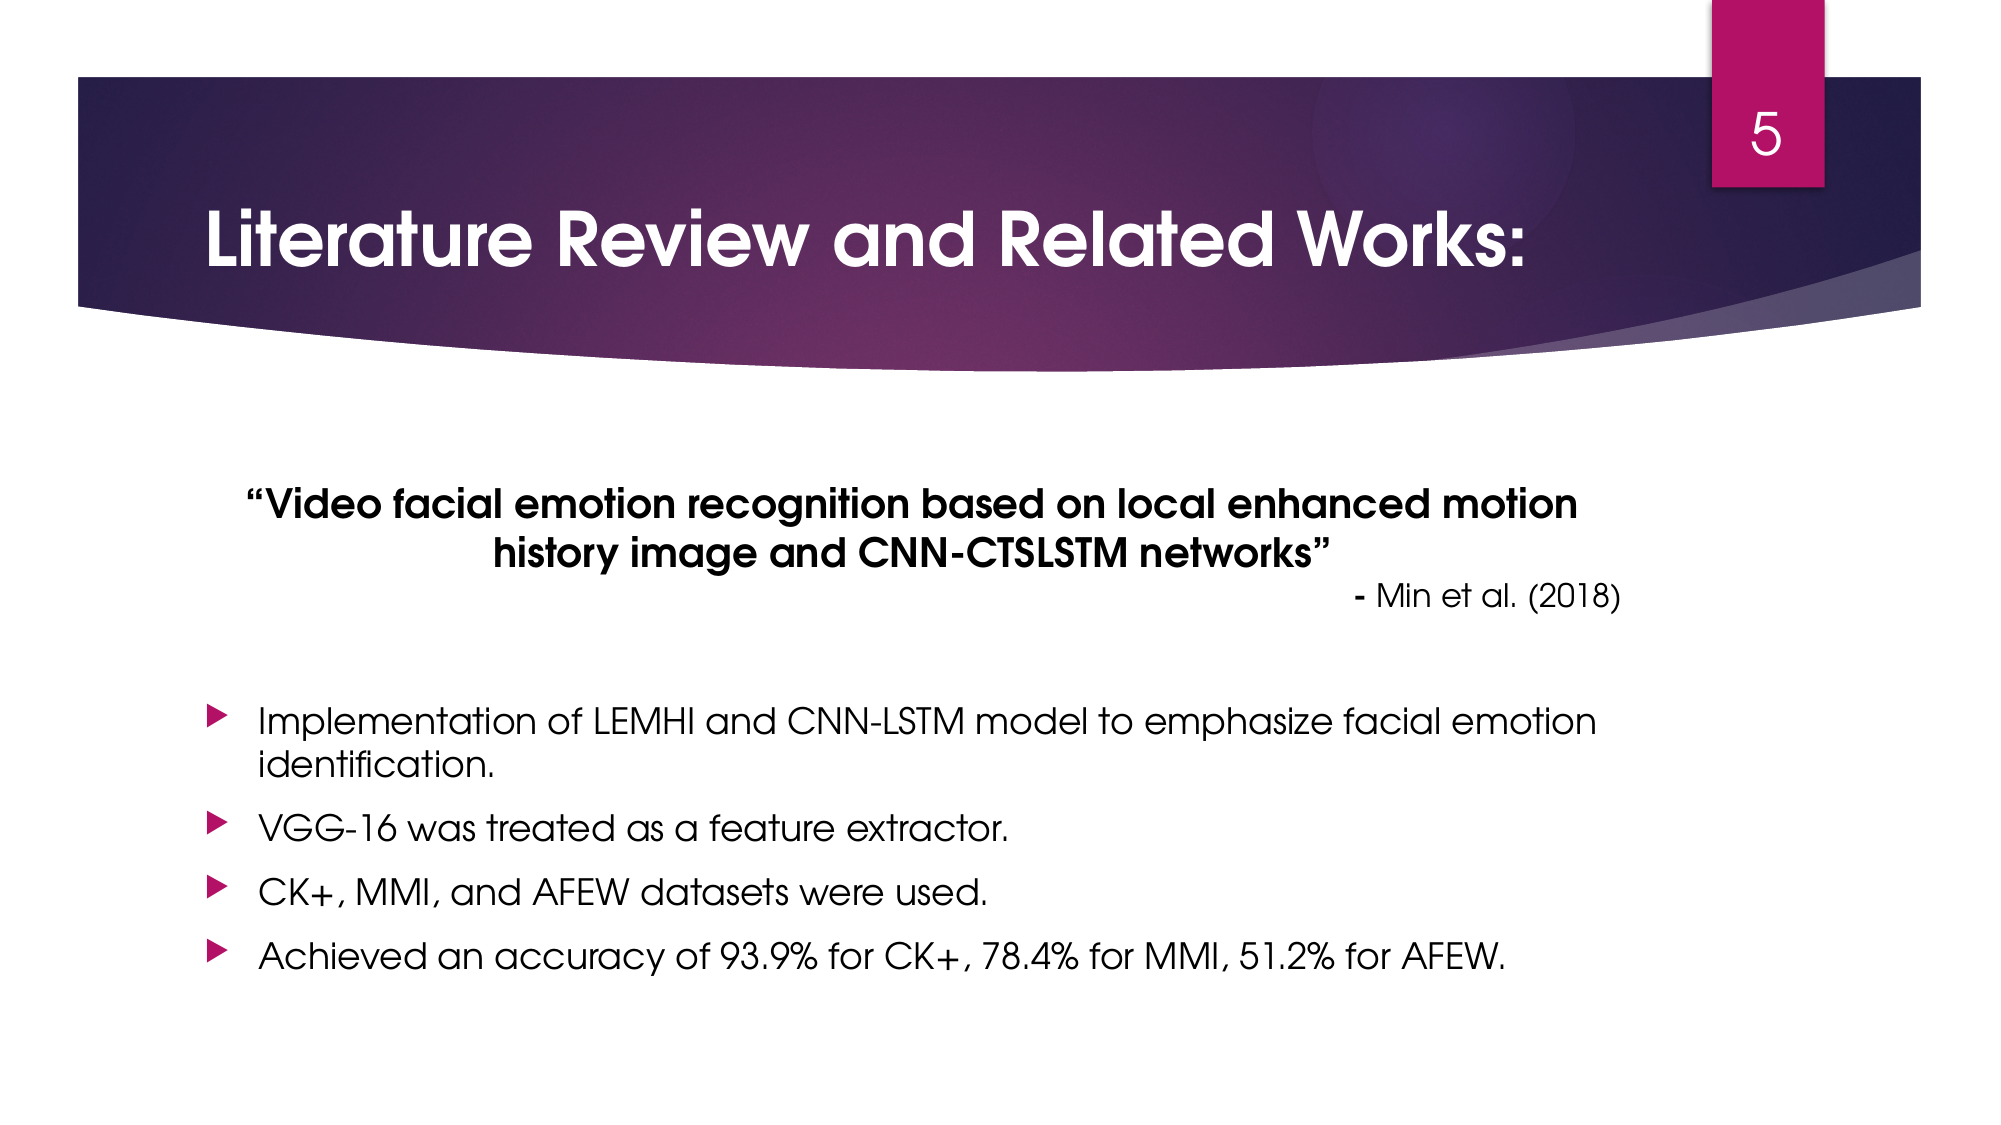

5
# Literature Review and Related Works:

“Video facial emotion recognition based on local enhanced motion history image and CNN-CTSLSTM networks”
- Min et al. (2018)

Implementation of LEMHI and CNN-LSTM model to emphasize facial emotion identification.
VGG-16 was treated as a feature extractor.
CK+, MMI, and AFEW datasets were used.
Achieved an accuracy of 93.9% for CK+, 78.4% for MMI, 51.2% for AFEW.